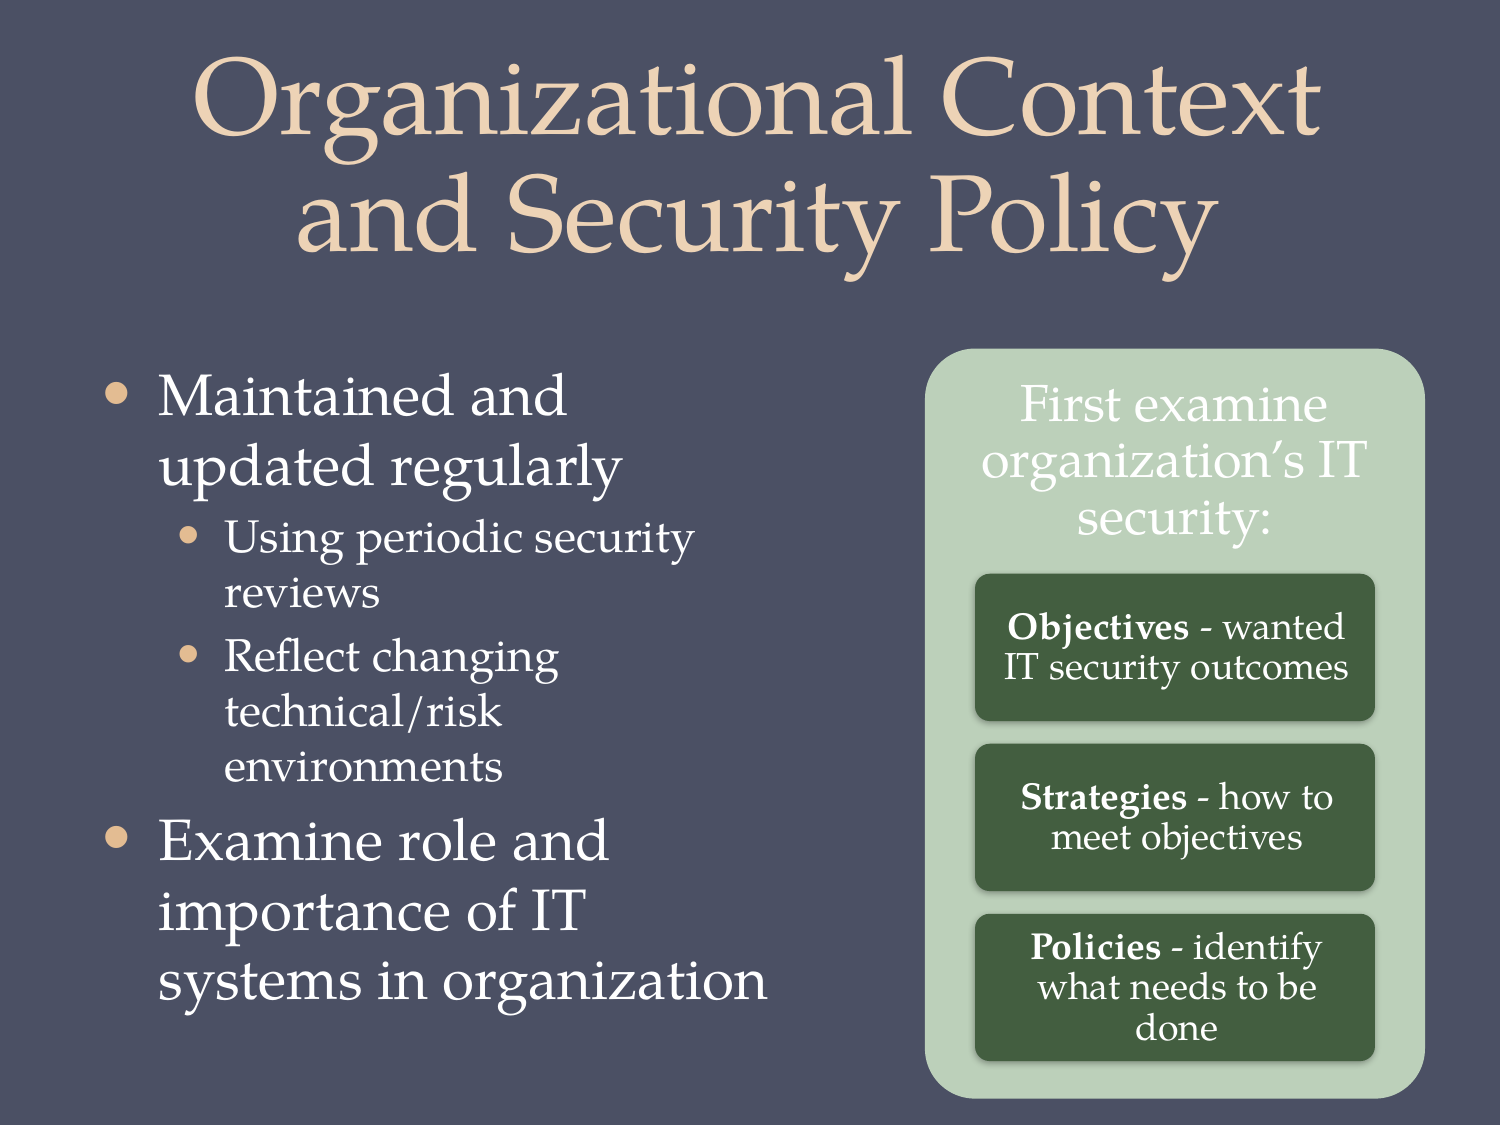

# Organizational Context and Security Policy
First examine organization’s IT security:
Objectives - wanted IT security outcomes
Strategies - how to meet objectives
Policies - identify what needs to be done
Maintained and updated regularly
Using periodic security reviews
Reflect changing technical/risk environments
Examine role and importance of IT systems in organization